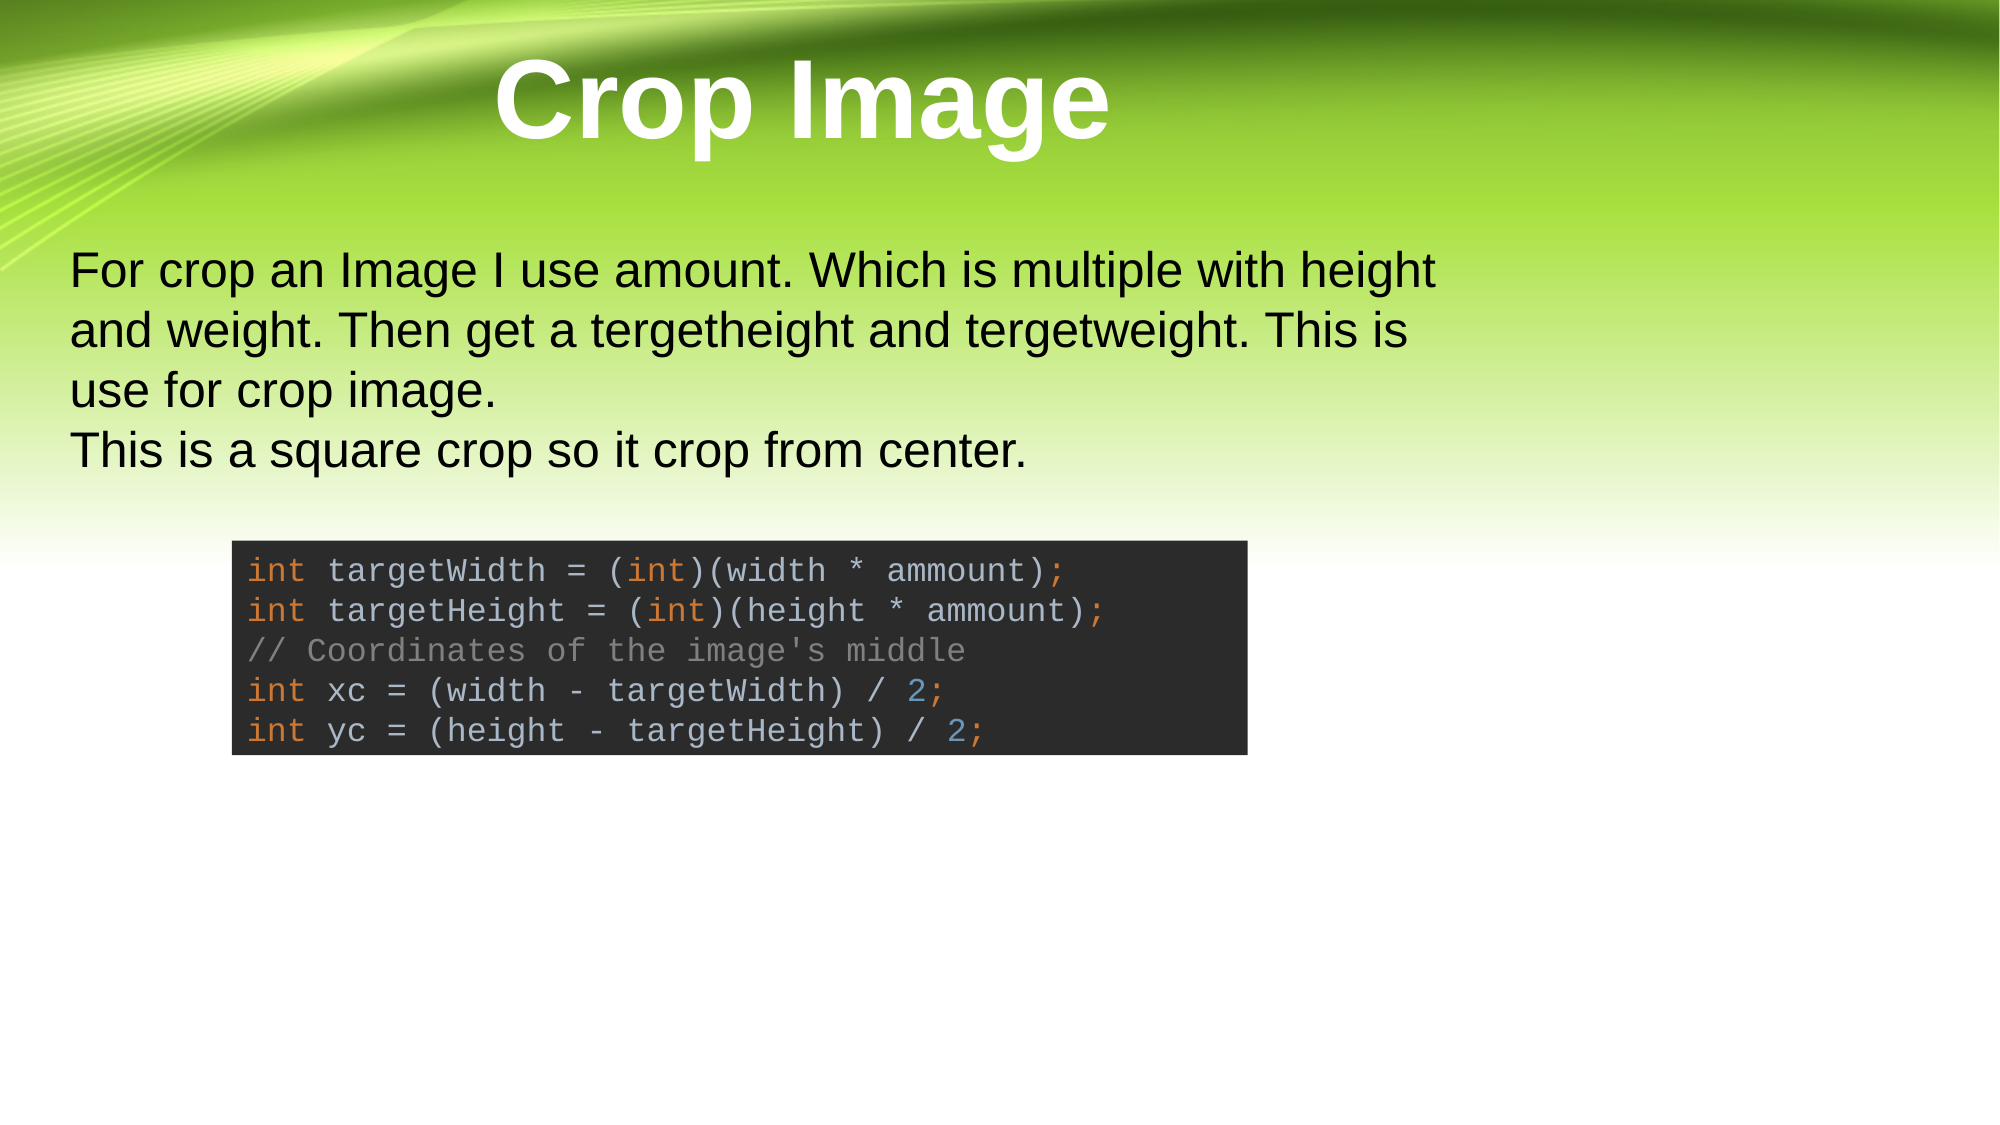

Crop Image

For crop an Image I use amount. Which is multiple with height and weight. Then get a tergetheight and tergetweight. This is use for crop image.
This is a square crop so it crop from center.

int targetWidth = (int)(width * ammount);
int targetHeight = (int)(height * ammount);
// Coordinates of the image's middle
int xc = (width - targetWidth) / 2;
int yc = (height - targetHeight) / 2;